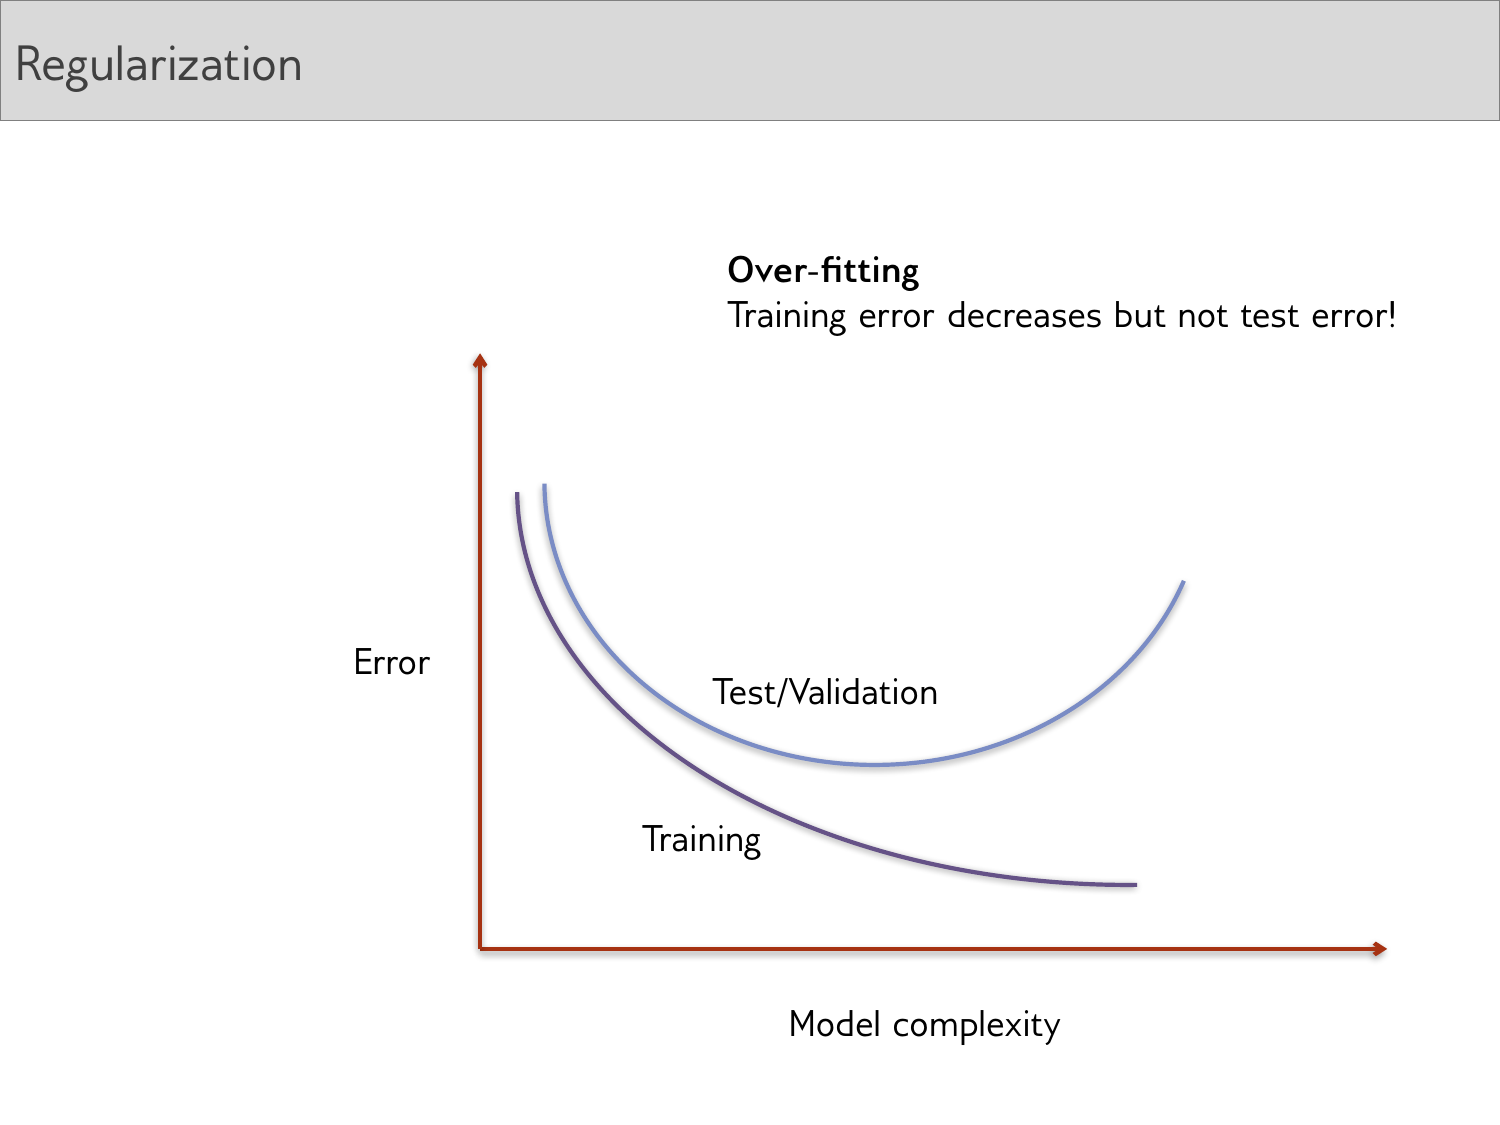

# Regularization

				Over-fitting
				Training error decreases but not test error!
Error
Test/Validation
Training
Model complexity